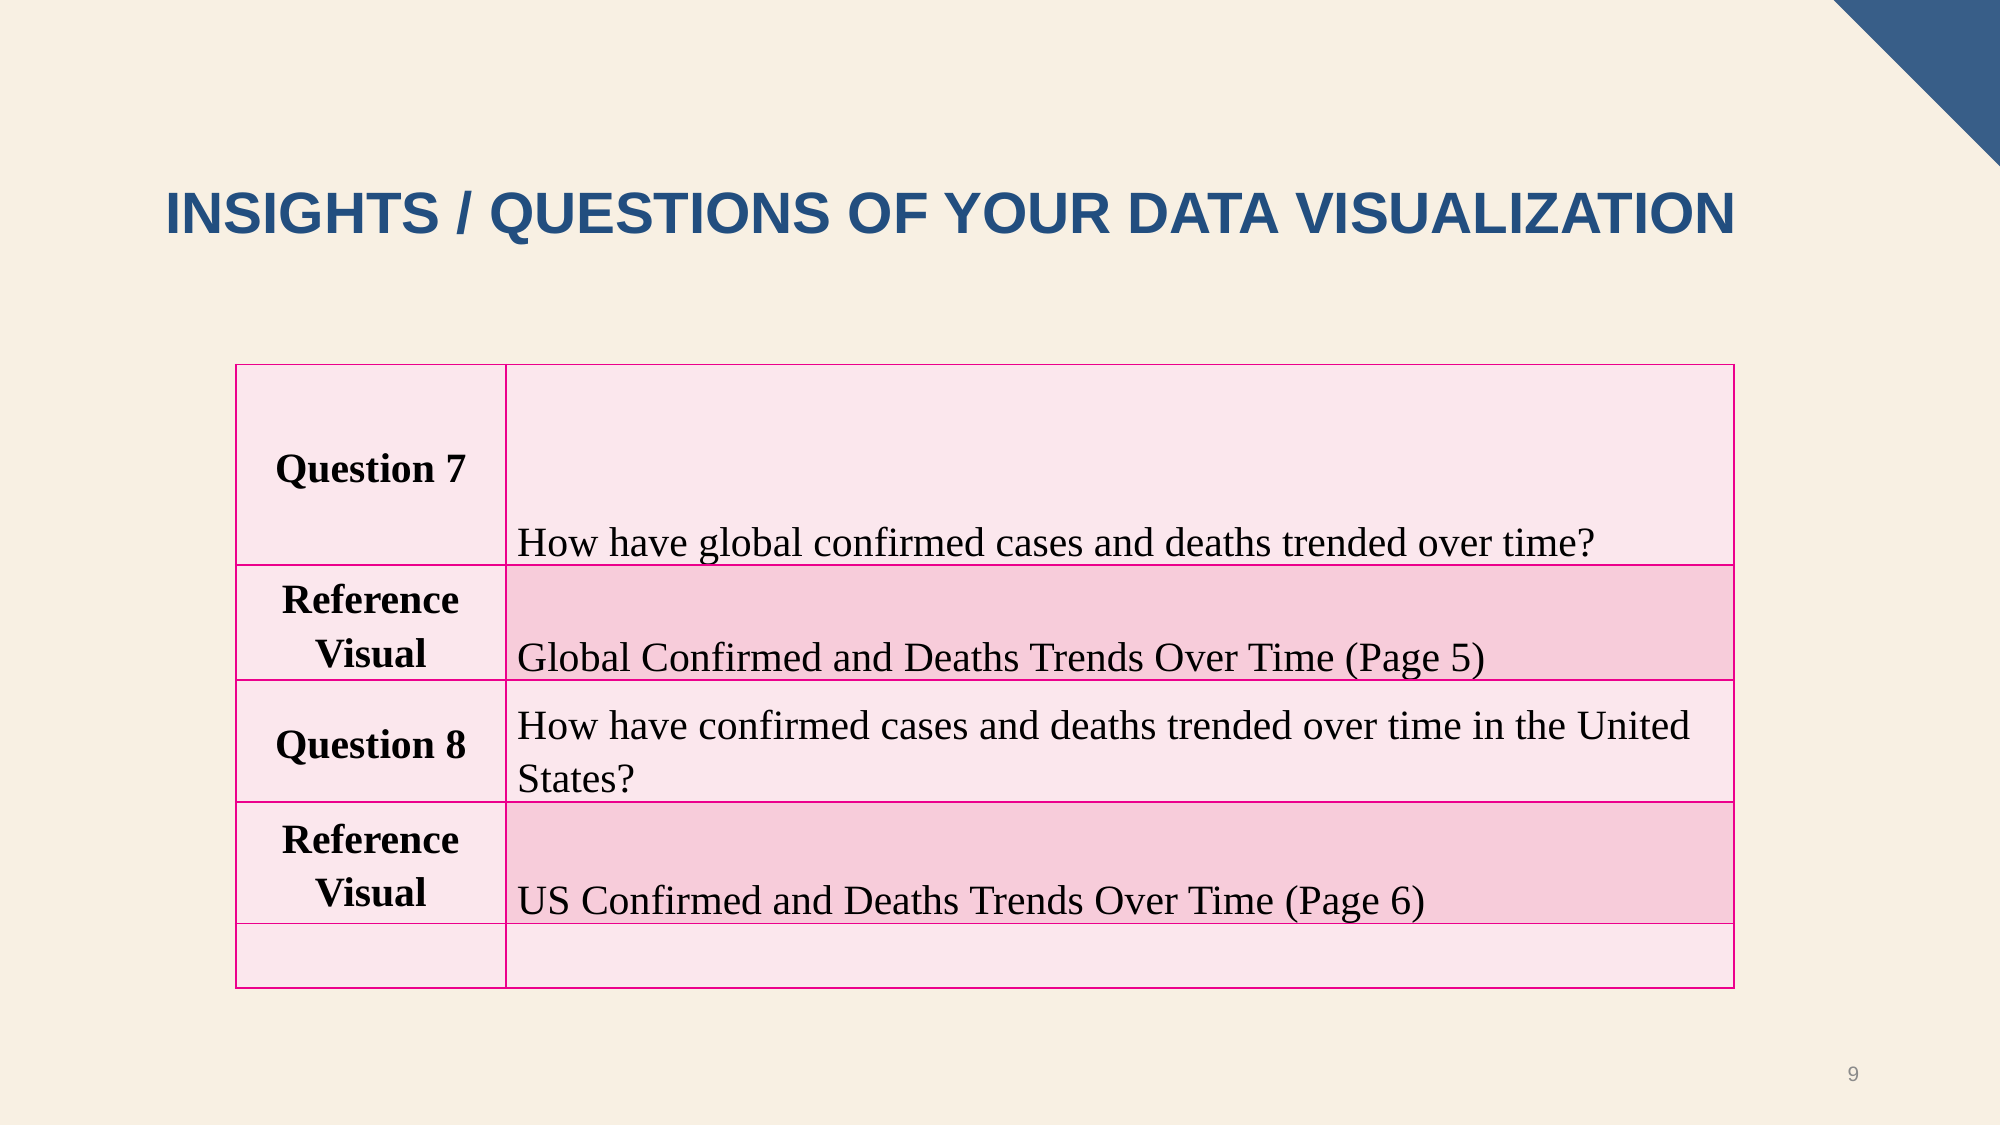

# Insights / Questions of Your Data Visualization
| Question 7 | How have global confirmed cases and deaths trended over time? |
| --- | --- |
| Reference Visual | Global Confirmed and Deaths Trends Over Time (Page 5) |
| Question 8 | How have confirmed cases and deaths trended over time in the United States? |
| Reference Visual | US Confirmed and Deaths Trends Over Time (Page 6) |
|  |  |
 Insights / Questions of Your Data Visualization
9